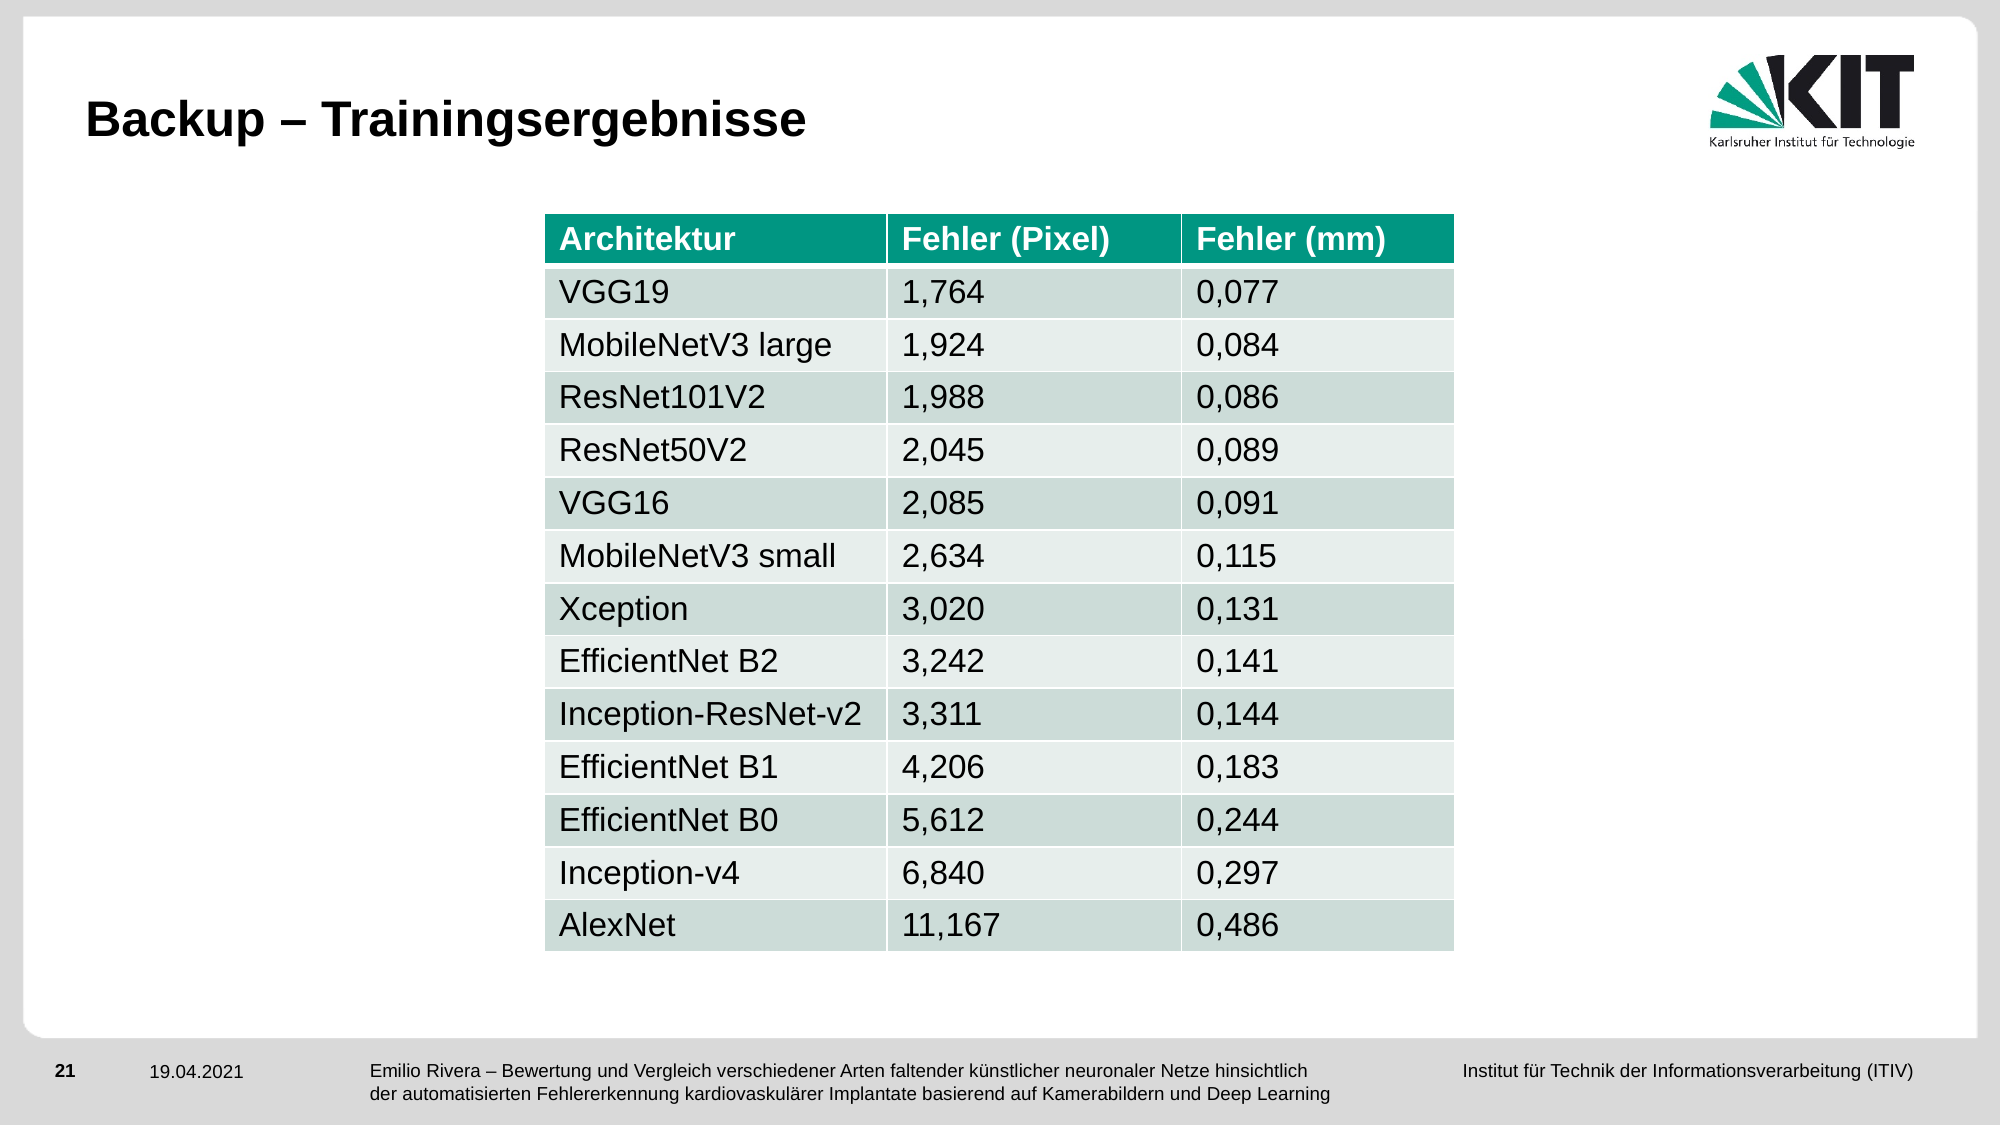

# Backup – Trainingsergebnisse
| Architektur | Fehler (Pixel) | Fehler (mm) |
| --- | --- | --- |
| VGG19 | 1,764 | 0,077 |
| MobileNetV3 large | 1,924 | 0,084 |
| ResNet101V2 | 1,988 | 0,086 |
| ResNet50V2 | 2,045 | 0,089 |
| VGG16 | 2,085 | 0,091 |
| MobileNetV3 small | 2,634 | 0,115 |
| Xception | 3,020 | 0,131 |
| EfficientNet B2 | 3,242 | 0,141 |
| Inception-ResNet-v2 | 3,311 | 0,144 |
| EfficientNet B1 | 4,206 | 0,183 |
| EfficientNet B0 | 5,612 | 0,244 |
| Inception-v4 | 6,840 | 0,297 |
| AlexNet | 11,167 | 0,486 |
Emilio Rivera – Bewertung und Vergleich verschiedener Arten faltender künstlicher neuronaler Netze hinsichtlich der automatisierten Fehlererkennung kardiovaskulärer Implantate basierend auf Kamerabildern und Deep Learning